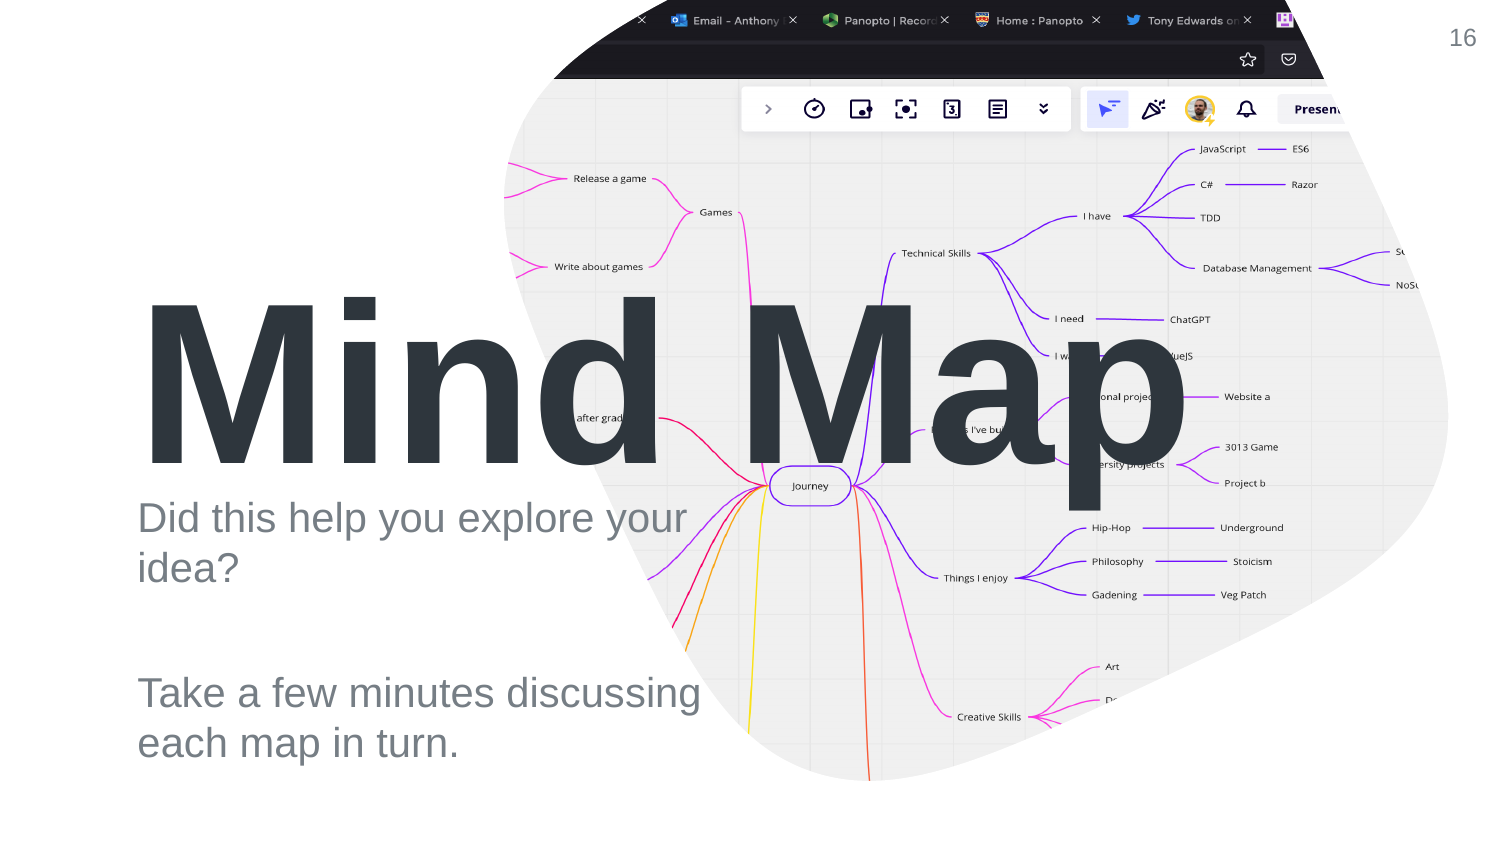

16
Mind Map
Did this help you explore your idea?

Take a few minutes discussing each map in turn.